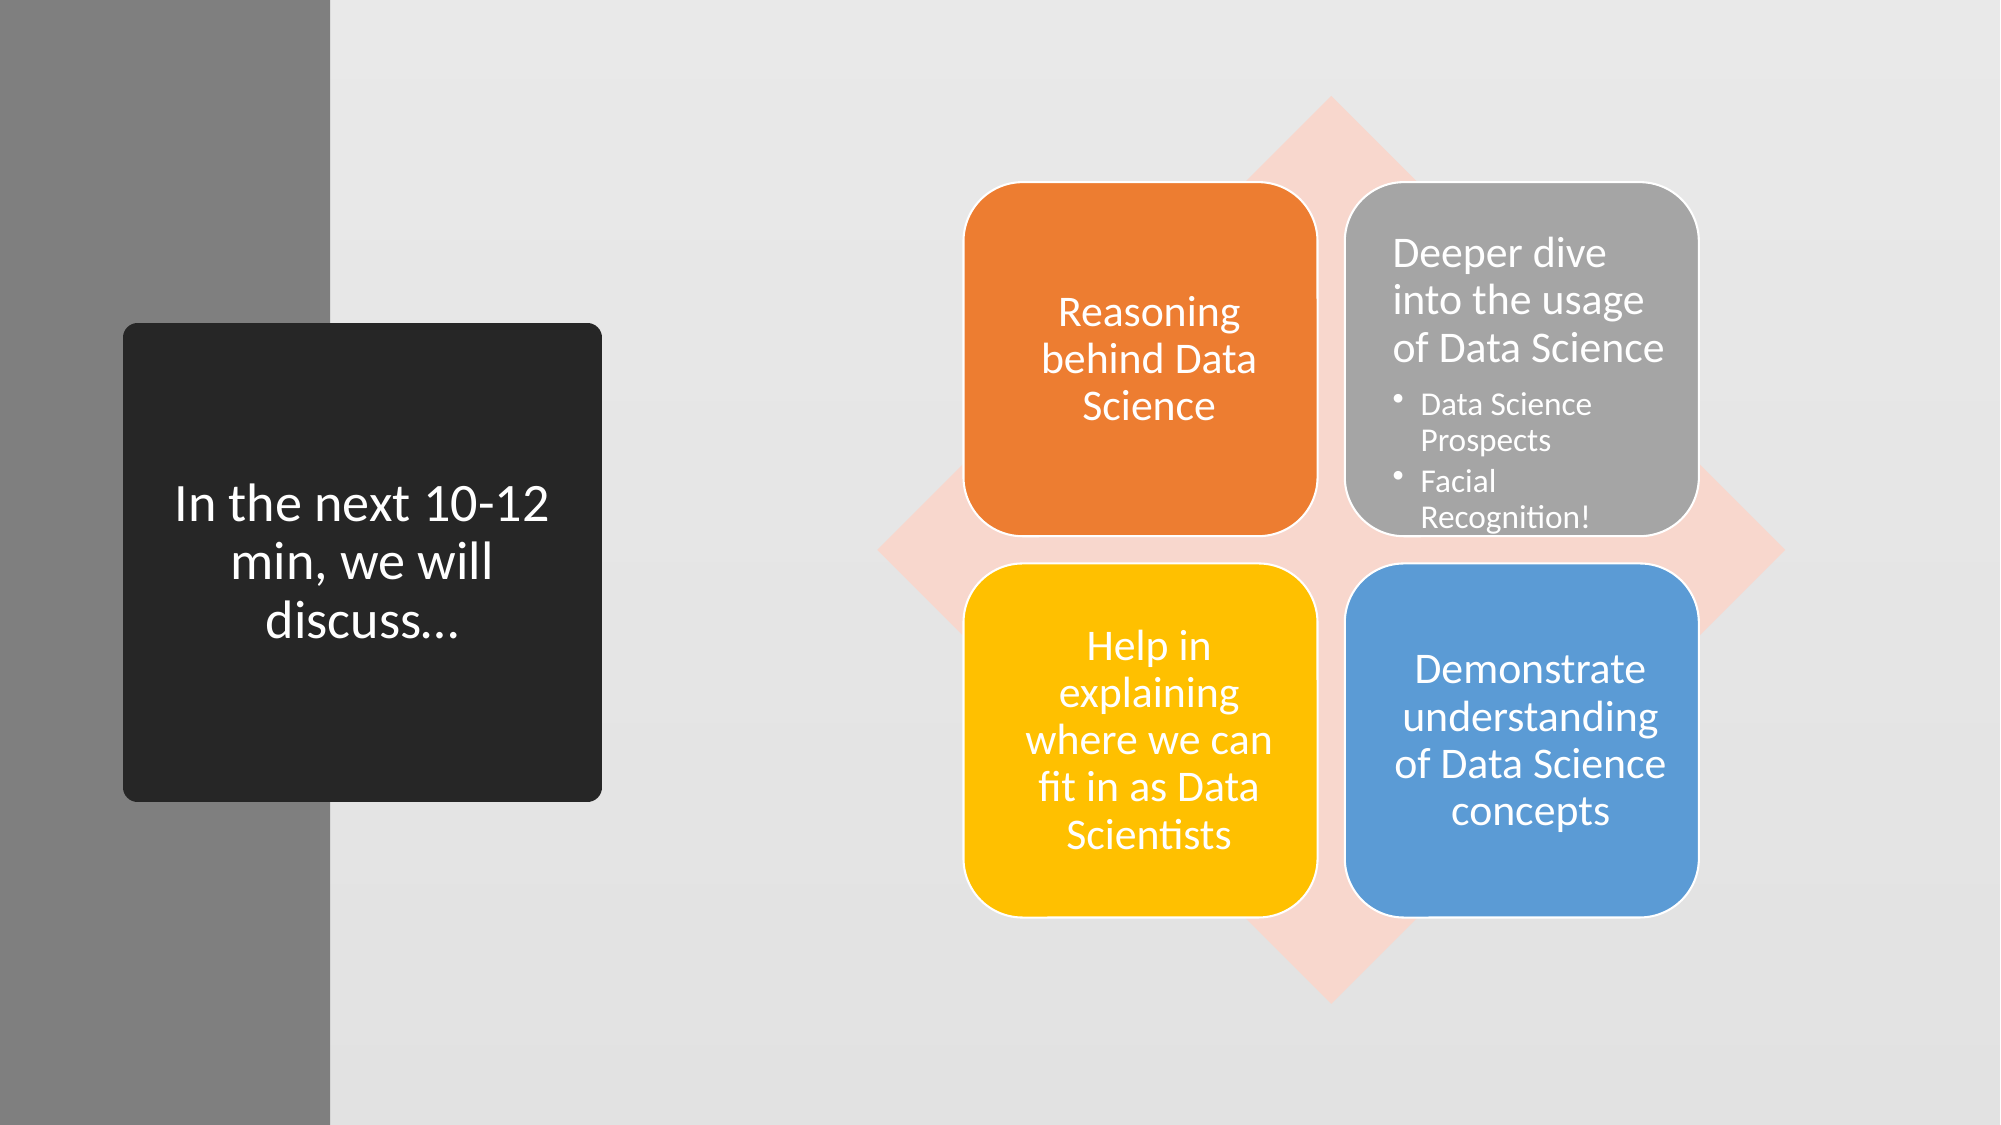

Reasoning behind Data Science
Deeper dive into the usage of Data Science
Data Science Prospects
Facial Recognition!
Help in explaining where we can fit in as Data Scientists
Demonstrate understanding of Data Science concepts
# In the next 10-12 min, we will discuss…